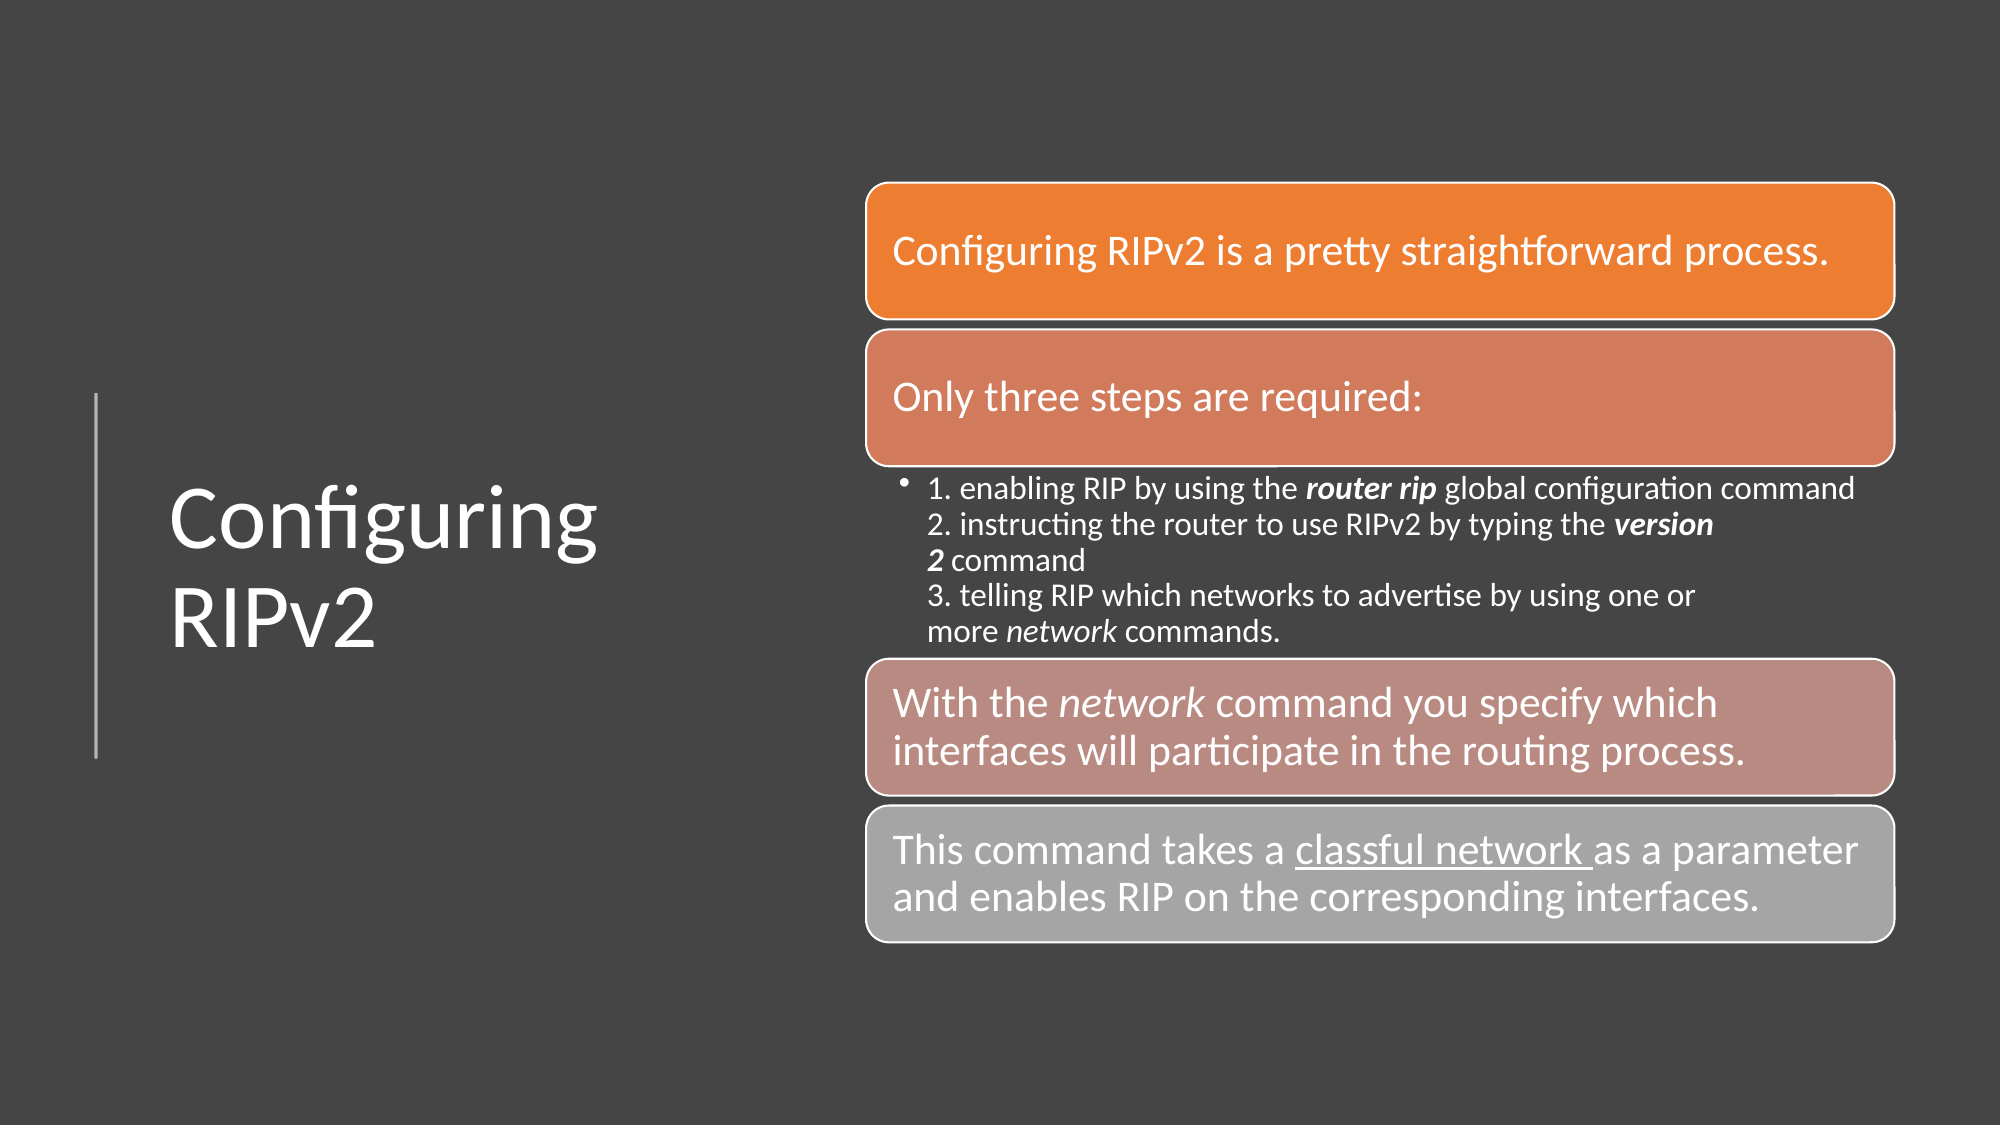

Configuring RIPv2 is a pretty straightforward process.
Only three steps are required:
1. enabling RIP by using the router rip global configuration command
2. instructing the router to use RIPv2 by typing the version 2 command
3. telling RIP which networks to advertise by using one or more network commands.
With the network command you specify which interfaces will participate in the routing process.
This command takes a classful network as a parameter and enables RIP on the corresponding interfaces.
# Configuring RIPv2